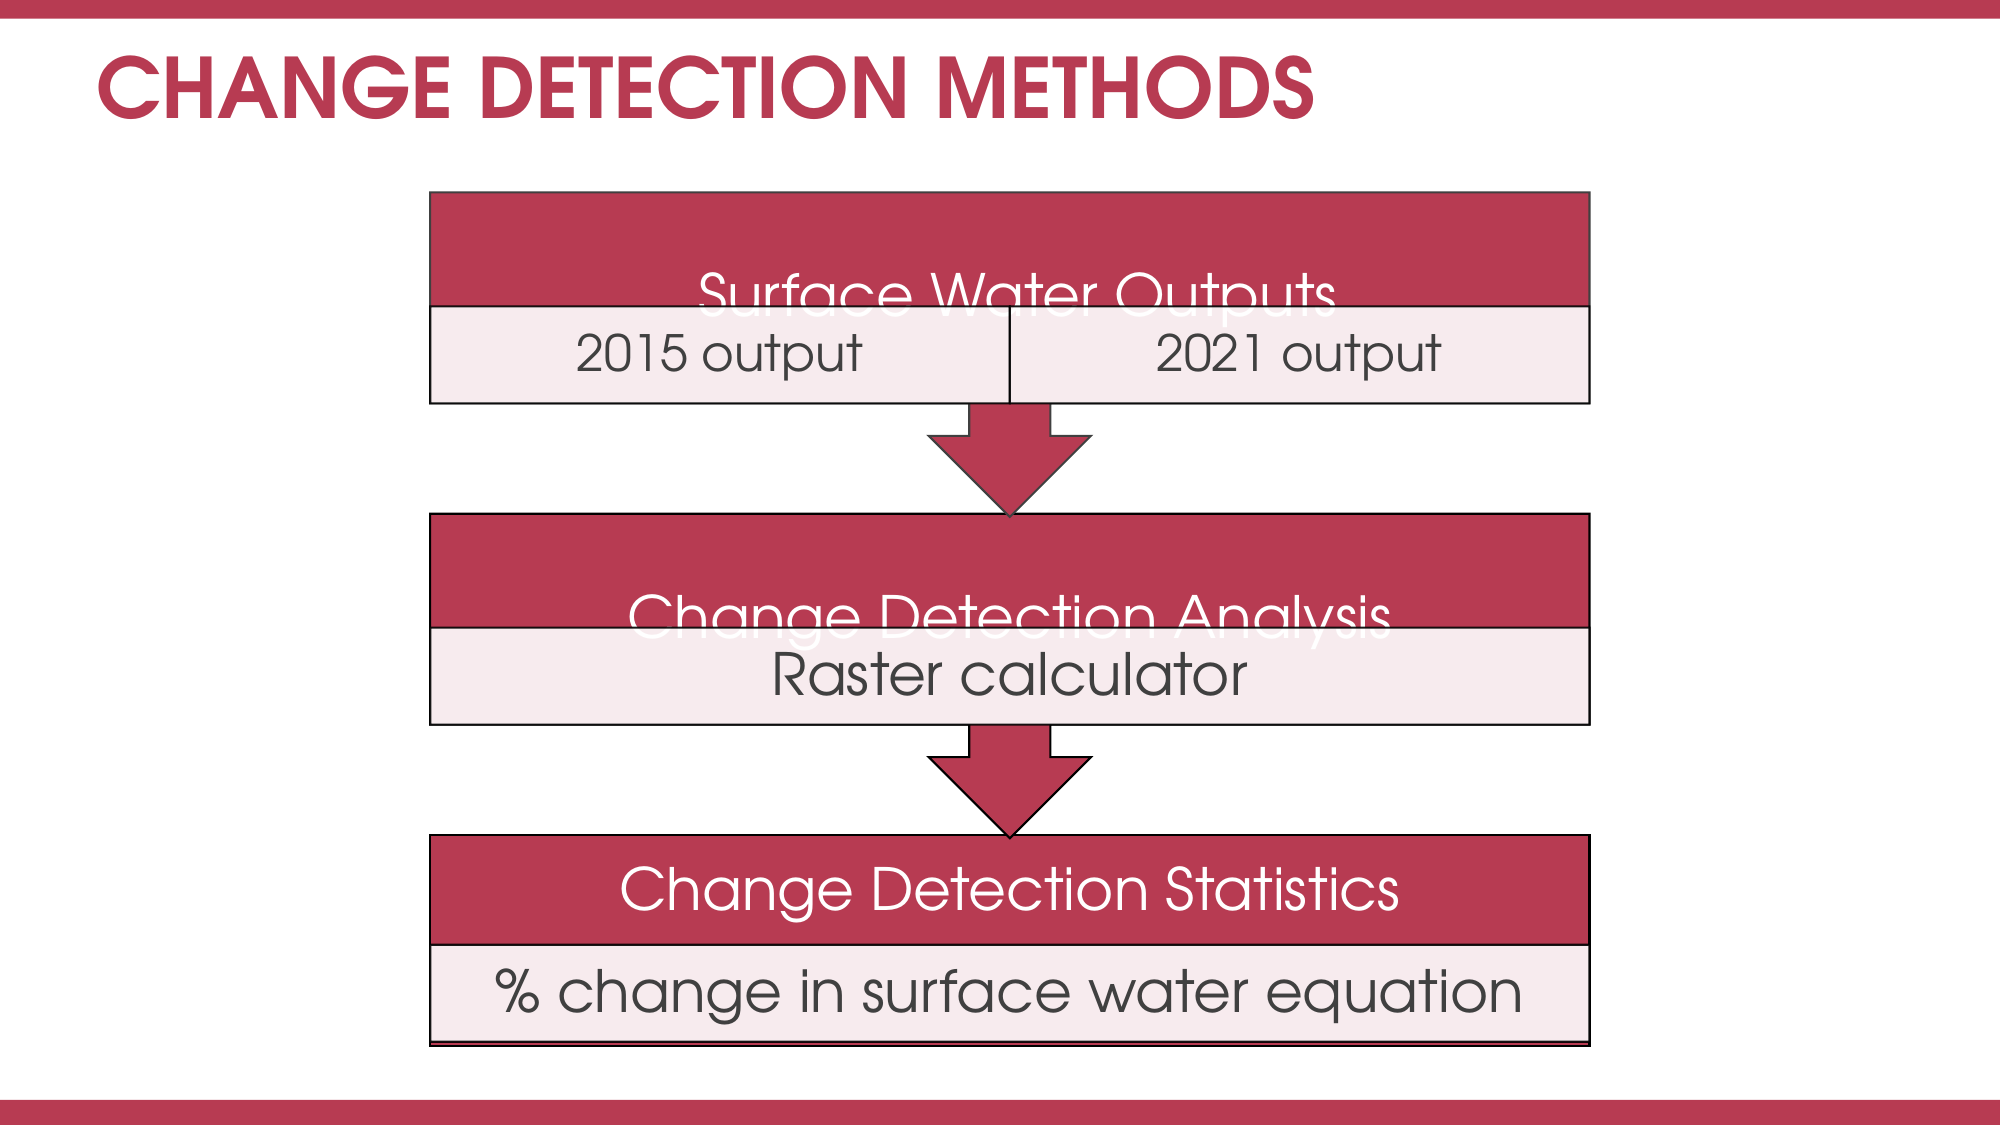

CHANGE DETECTION METHODS
Change Detection Statistics
% change in surface water equation
Change Detection Analysis
Raster calculator
 Surface Water Outputs
2015 output
2021 output